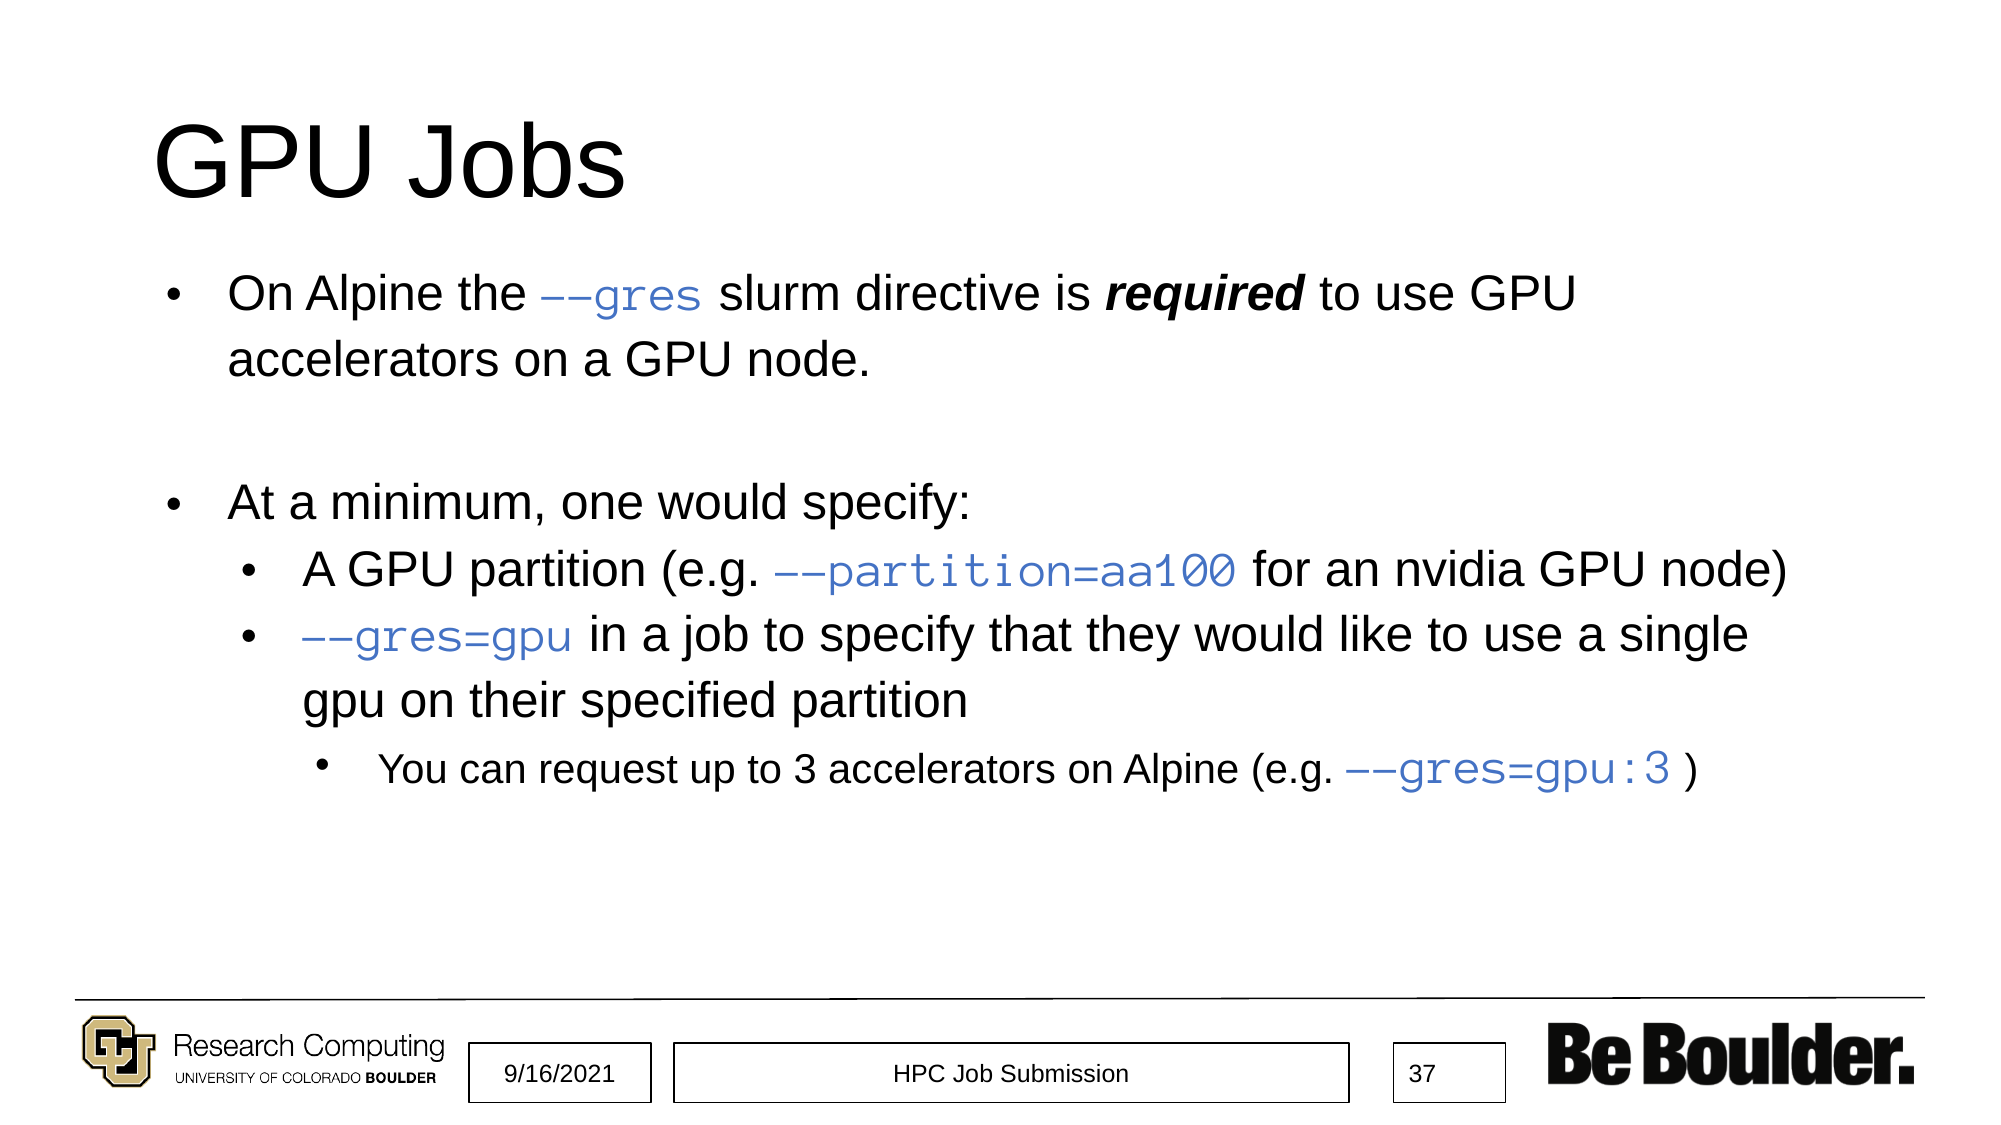

# GPU Jobs
On Alpine the --gres slurm directive is required to use GPU accelerators on a GPU node.

At a minimum, one would specify:
A GPU partition (e.g. --partition=aa100 for an nvidia GPU node)
--gres=gpu in a job to specify that they would like to use a single gpu on their specified partition
You can request up to 3 accelerators on Alpine (e.g. --gres=gpu:3 )
9/16/2021
HPC Job Submission
37